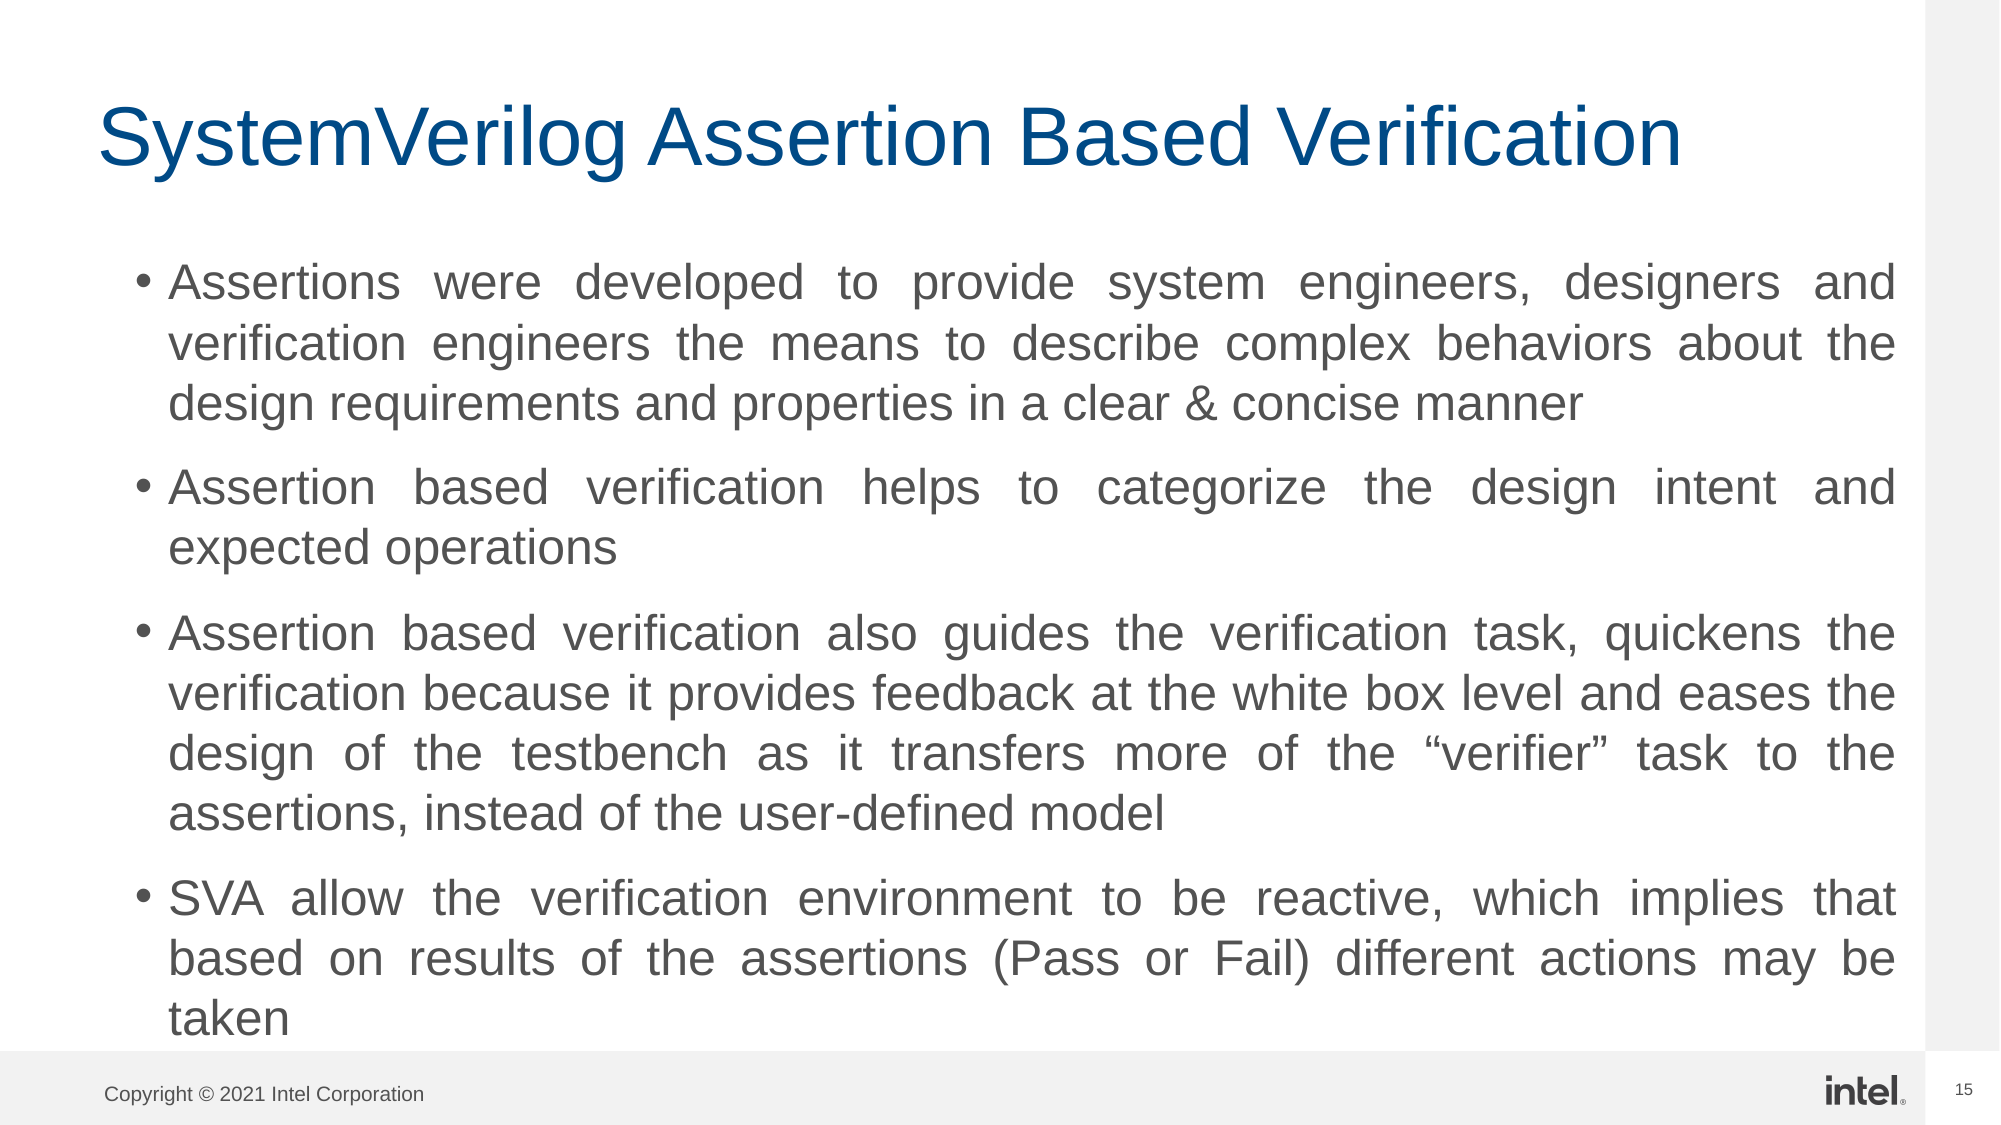

# SystemVerilog Assertion Based Verification
Assertions were developed to provide system engineers, designers and verification engineers the means to describe complex behaviors about the design requirements and properties in a clear & concise manner
Assertion based verification helps to categorize the design intent and expected operations
Assertion based verification also guides the verification task, quickens the verification because it provides feedback at the white box level and eases the design of the testbench as it transfers more of the “verifier” task to the assertions, instead of the user-defined model
SVA allow the verification environment to be reactive, which implies that based on results of the assertions (Pass or Fail) different actions may be taken